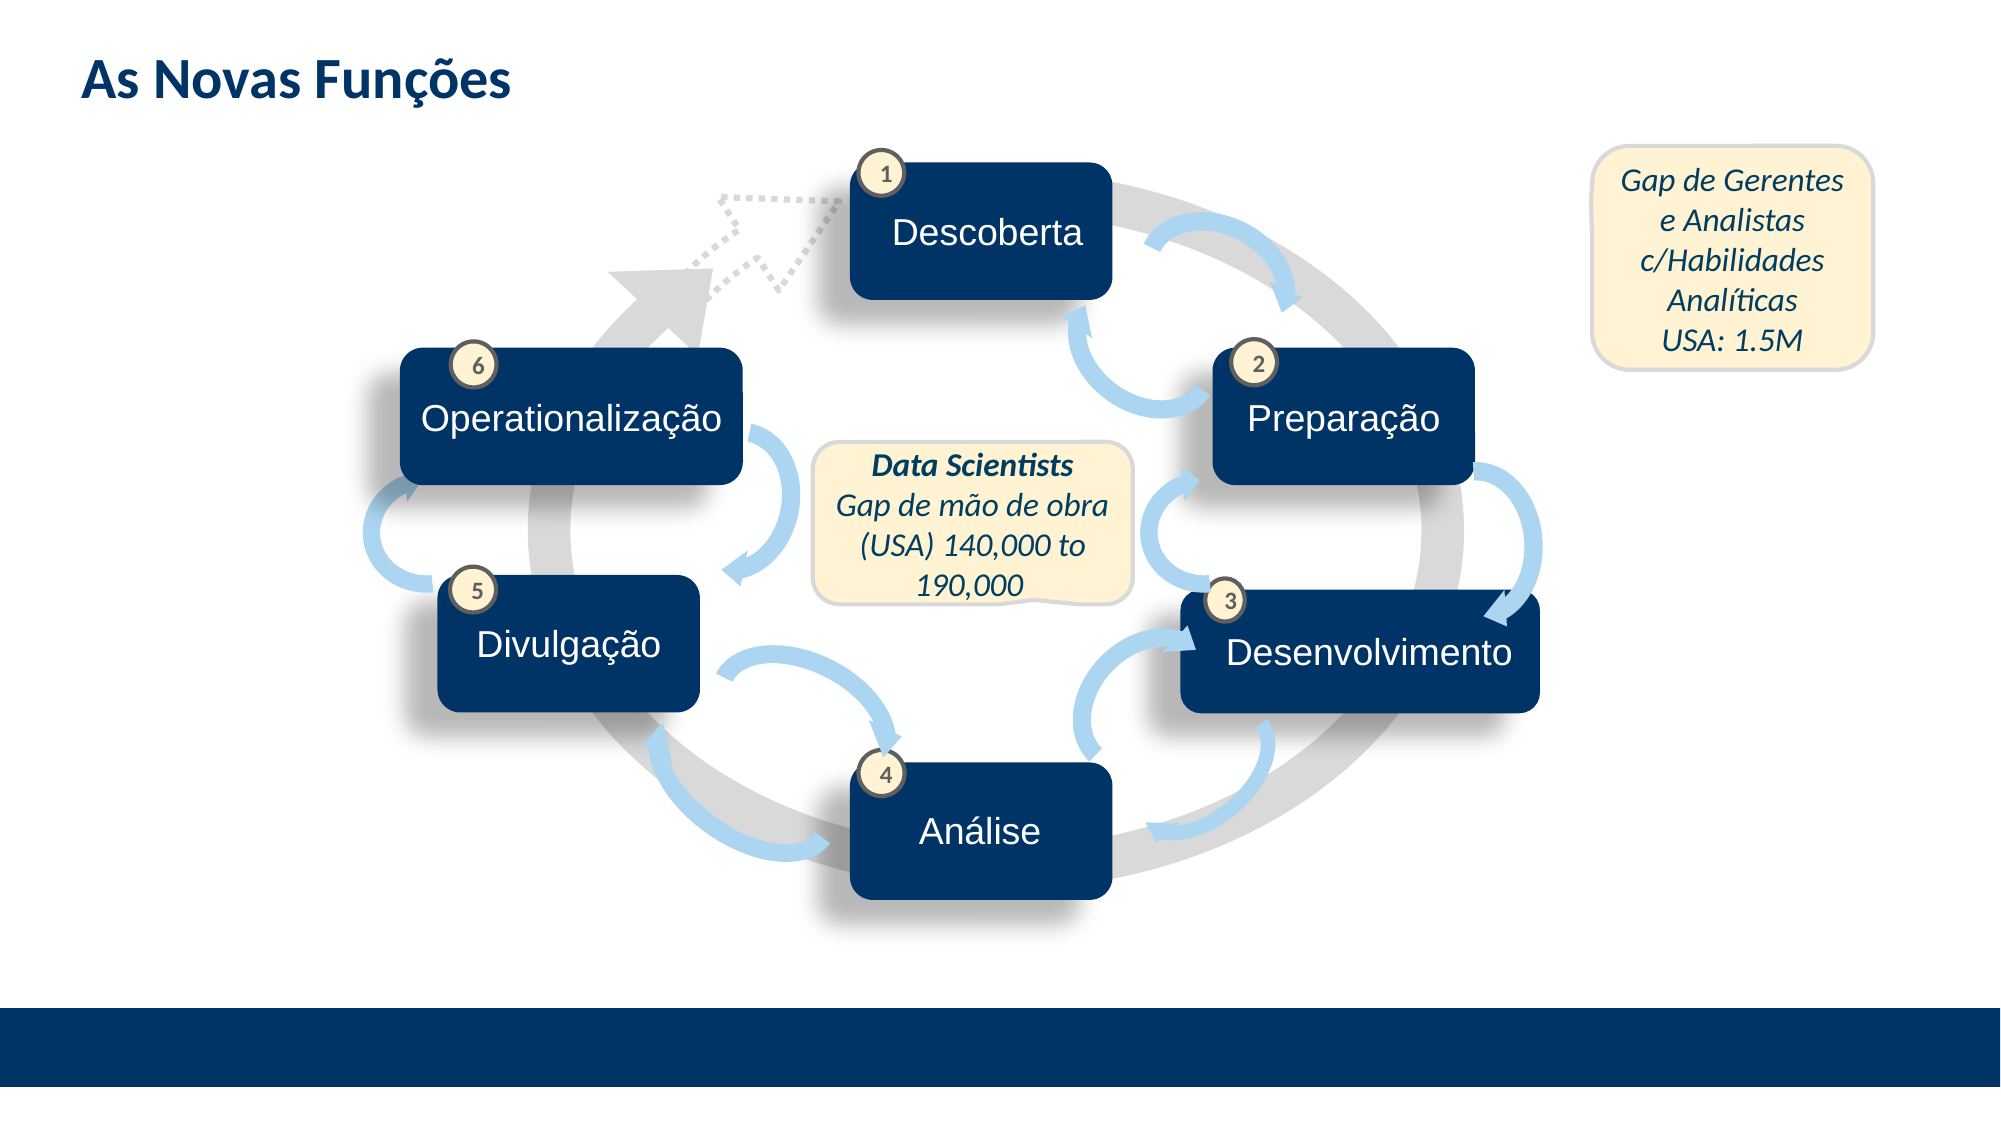

# As Novas Funções

Gap de Gerentes e Analistas c/Habilidades Analíticas
USA: 1.5M
1

Descoberta

2

Preparação
6

Operationalização
Data Scientists
Gap de mão de obra (USA) 140,000 to 190,000
5

Divulgação
3

Desenvolvimento
4

Análise